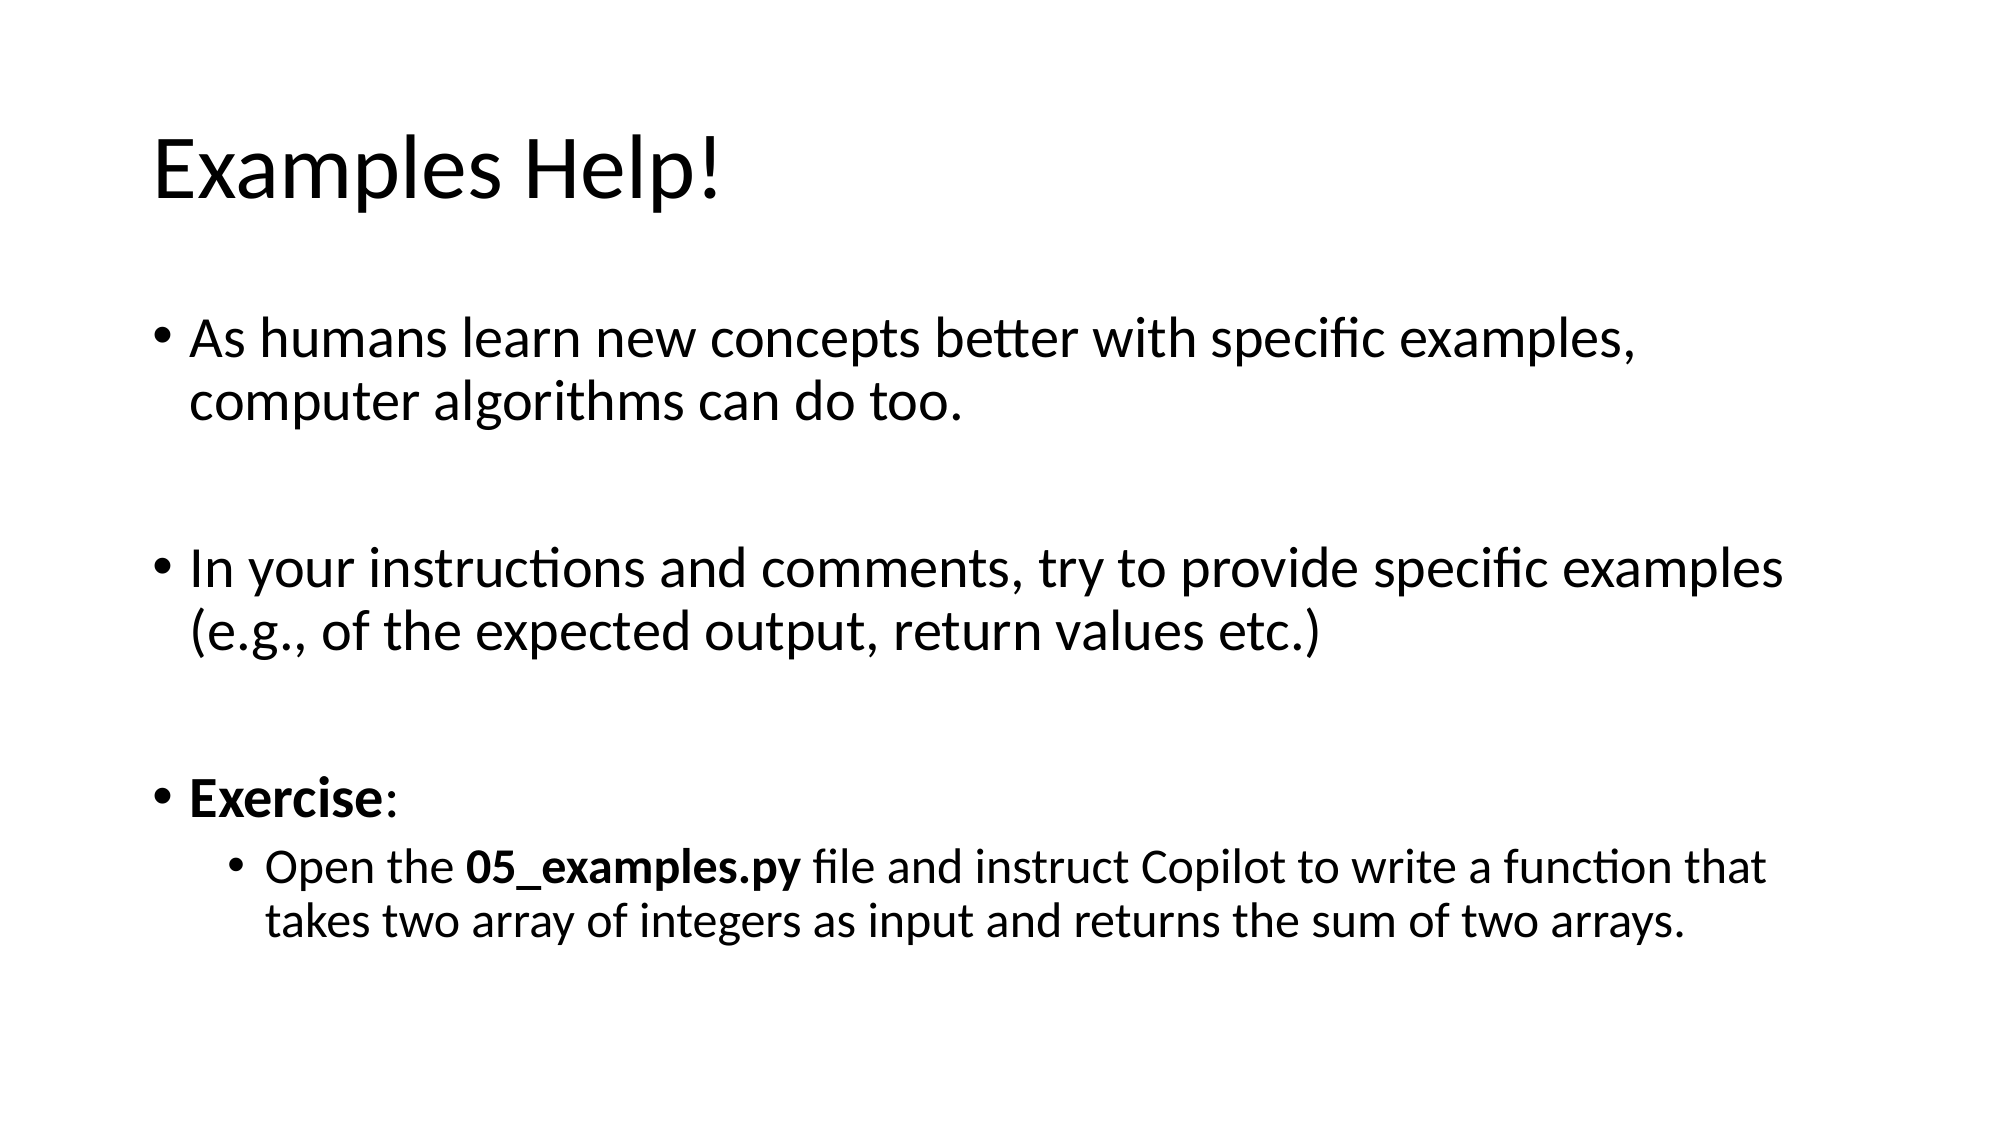

# Examples Help!
As humans learn new concepts better with specific examples, computer algorithms can do too.

In your instructions and comments, try to provide specific examples (e.g., of the expected output, return values etc.)

Exercise:
Open the 05_examples.py file and instruct Copilot to write a function that takes two array of integers as input and returns the sum of two arrays.